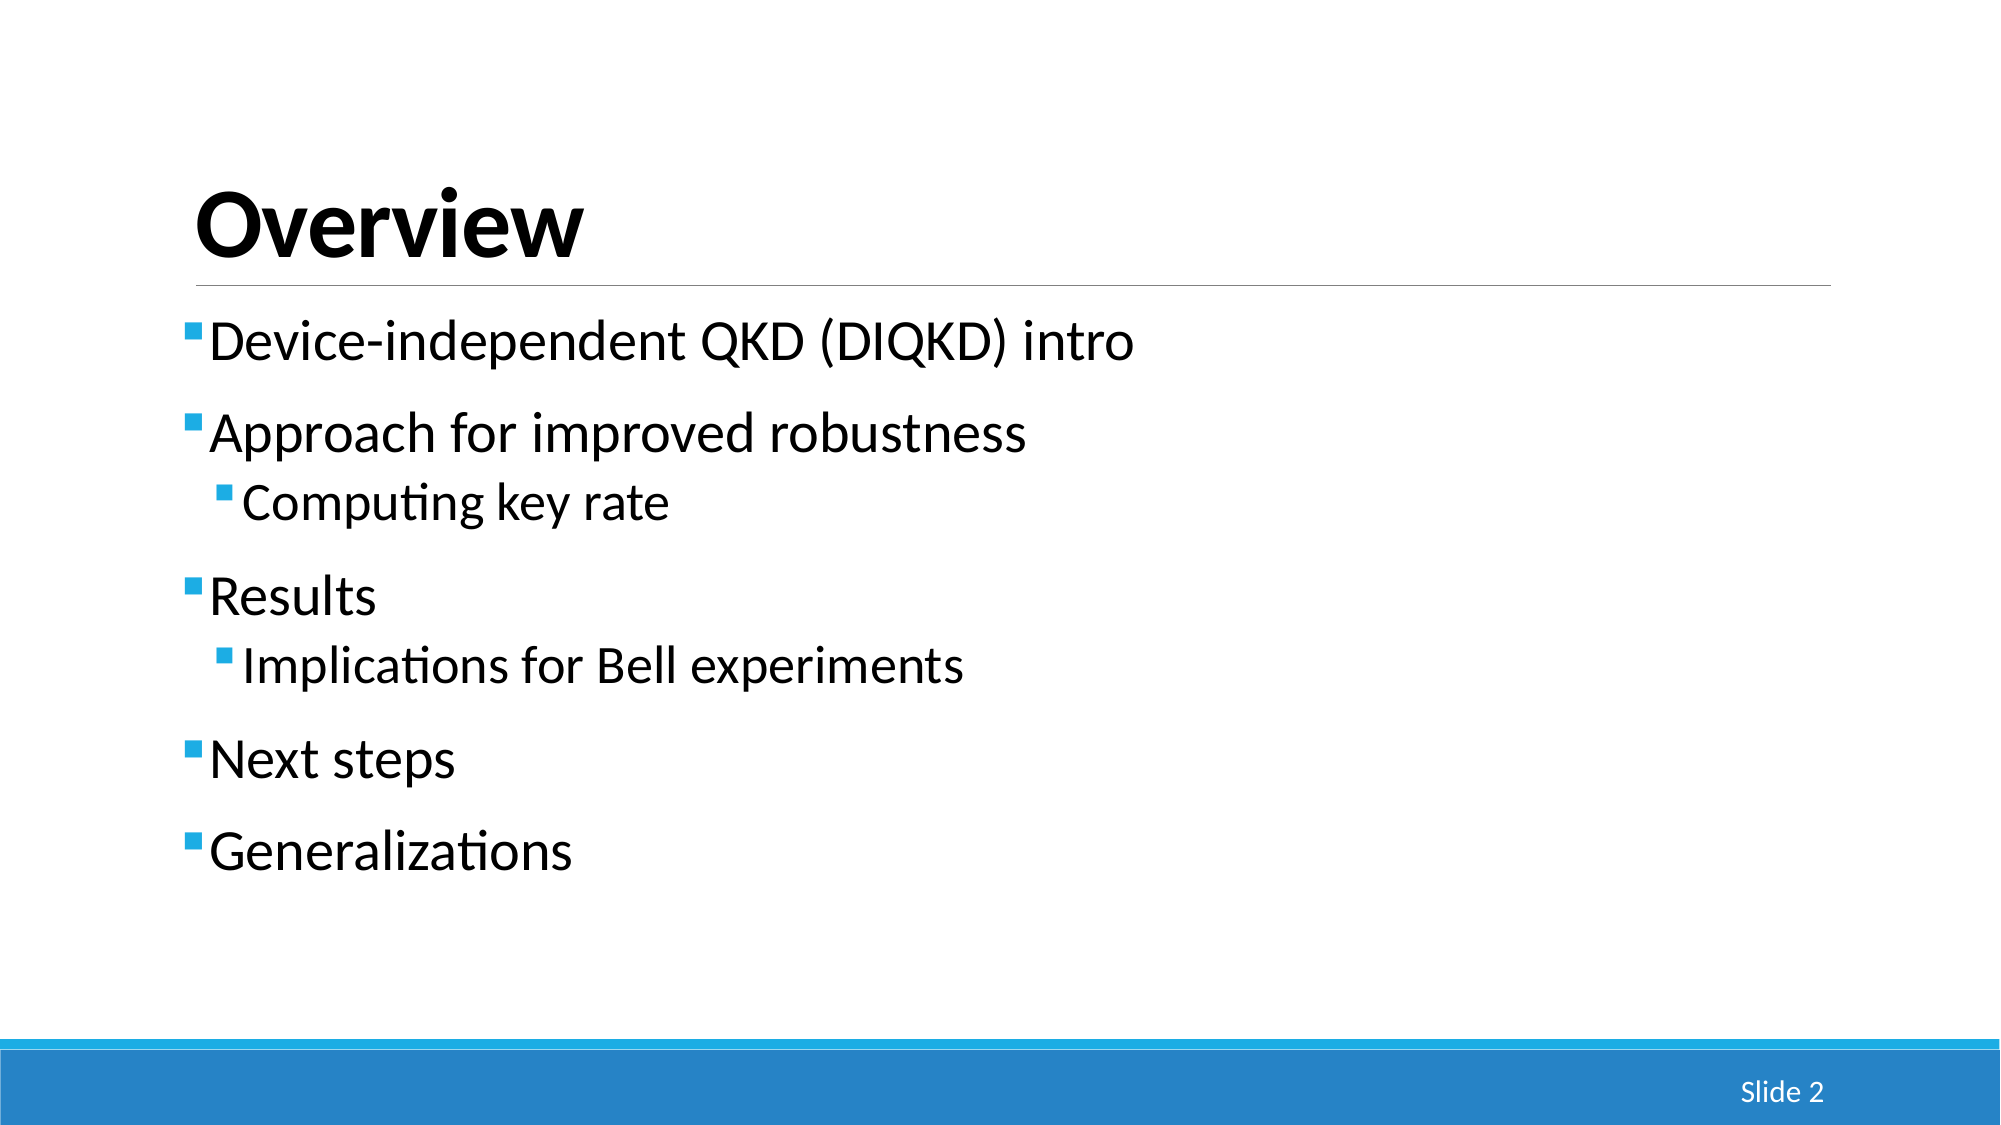

# Overview
Device-independent QKD (DIQKD) intro
Approach for improved robustness
Computing key rate
Results
Implications for Bell experiments
Next steps
Generalizations
Slide 2